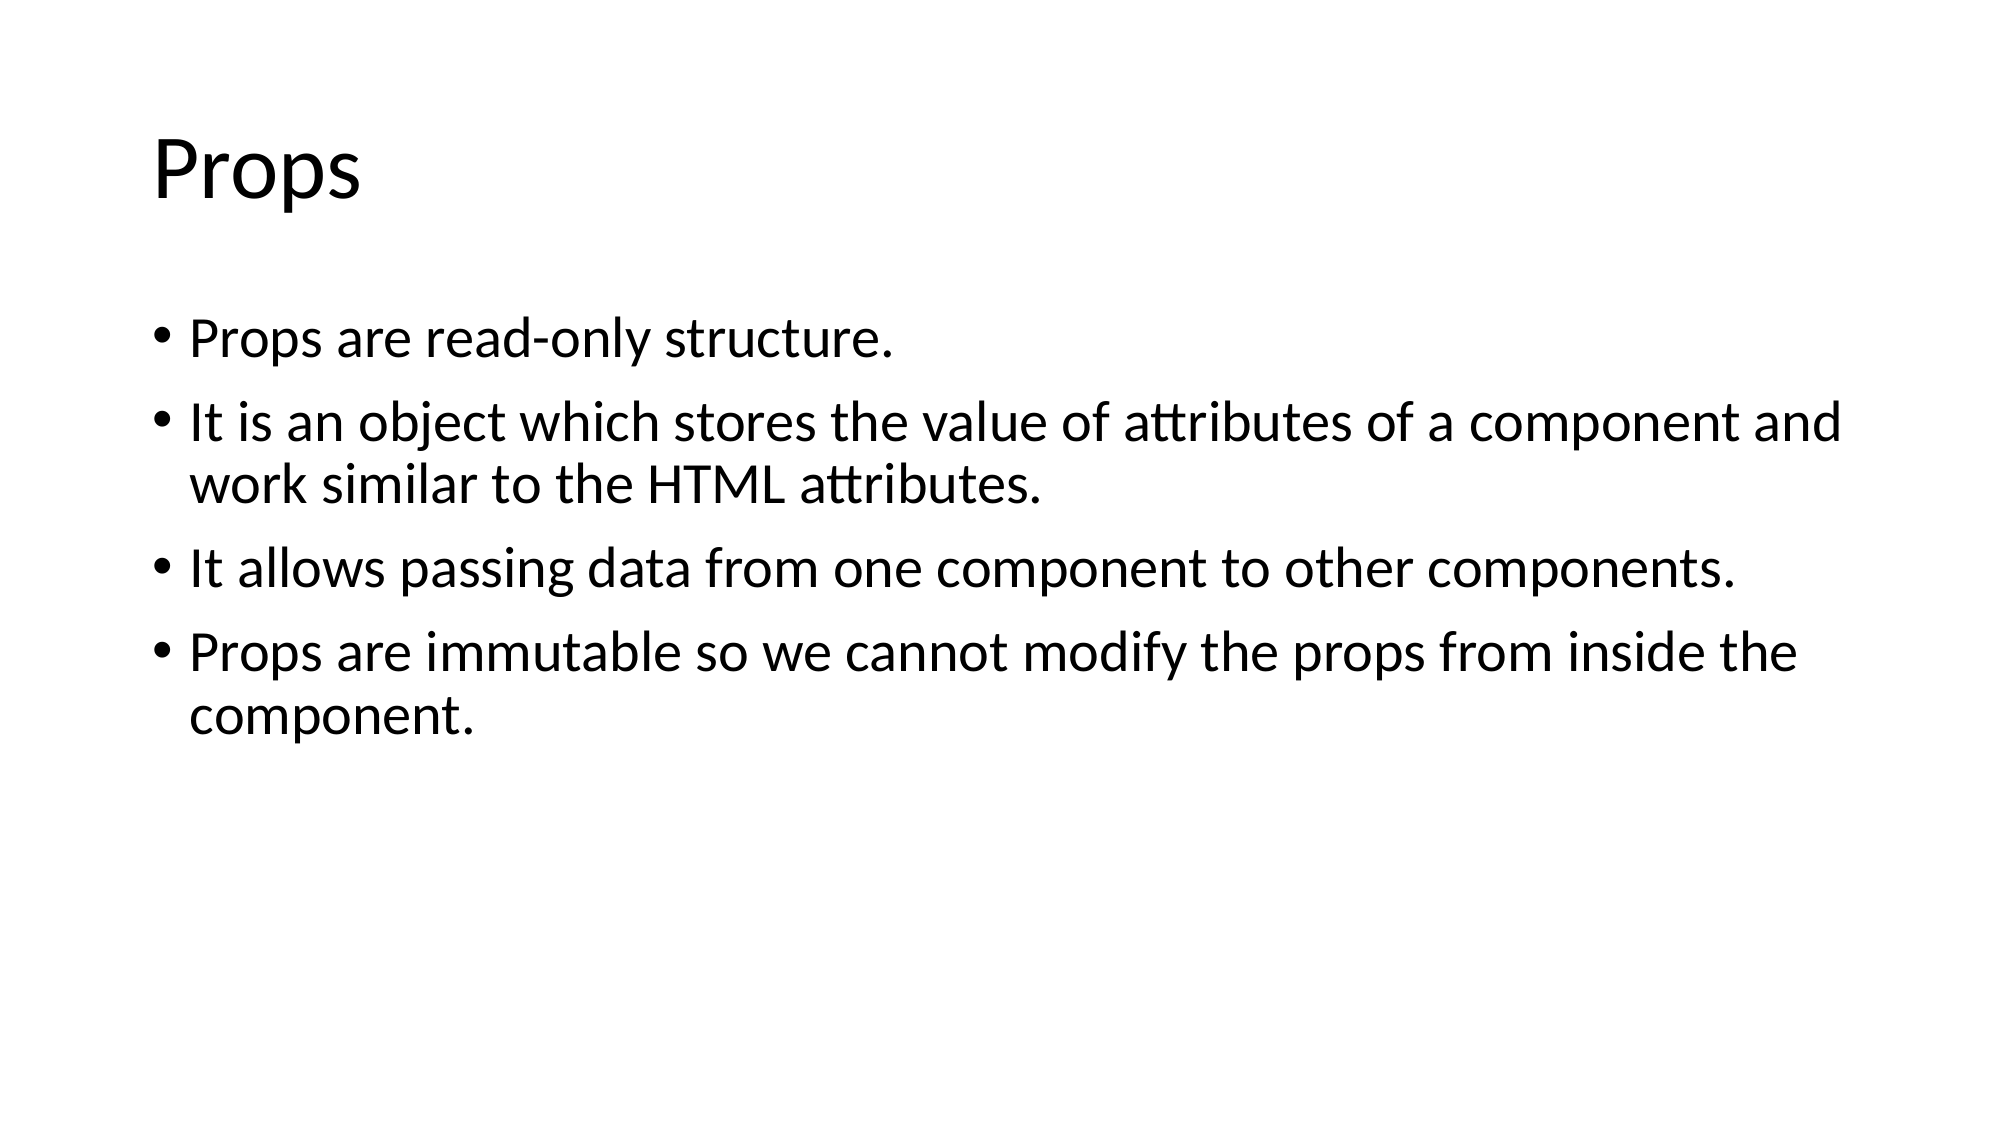

# Props
Props are read-only structure.
It is an object which stores the value of attributes of a component and work similar to the HTML attributes.
It allows passing data from one component to other components.
Props are immutable so we cannot modify the props from inside the component.